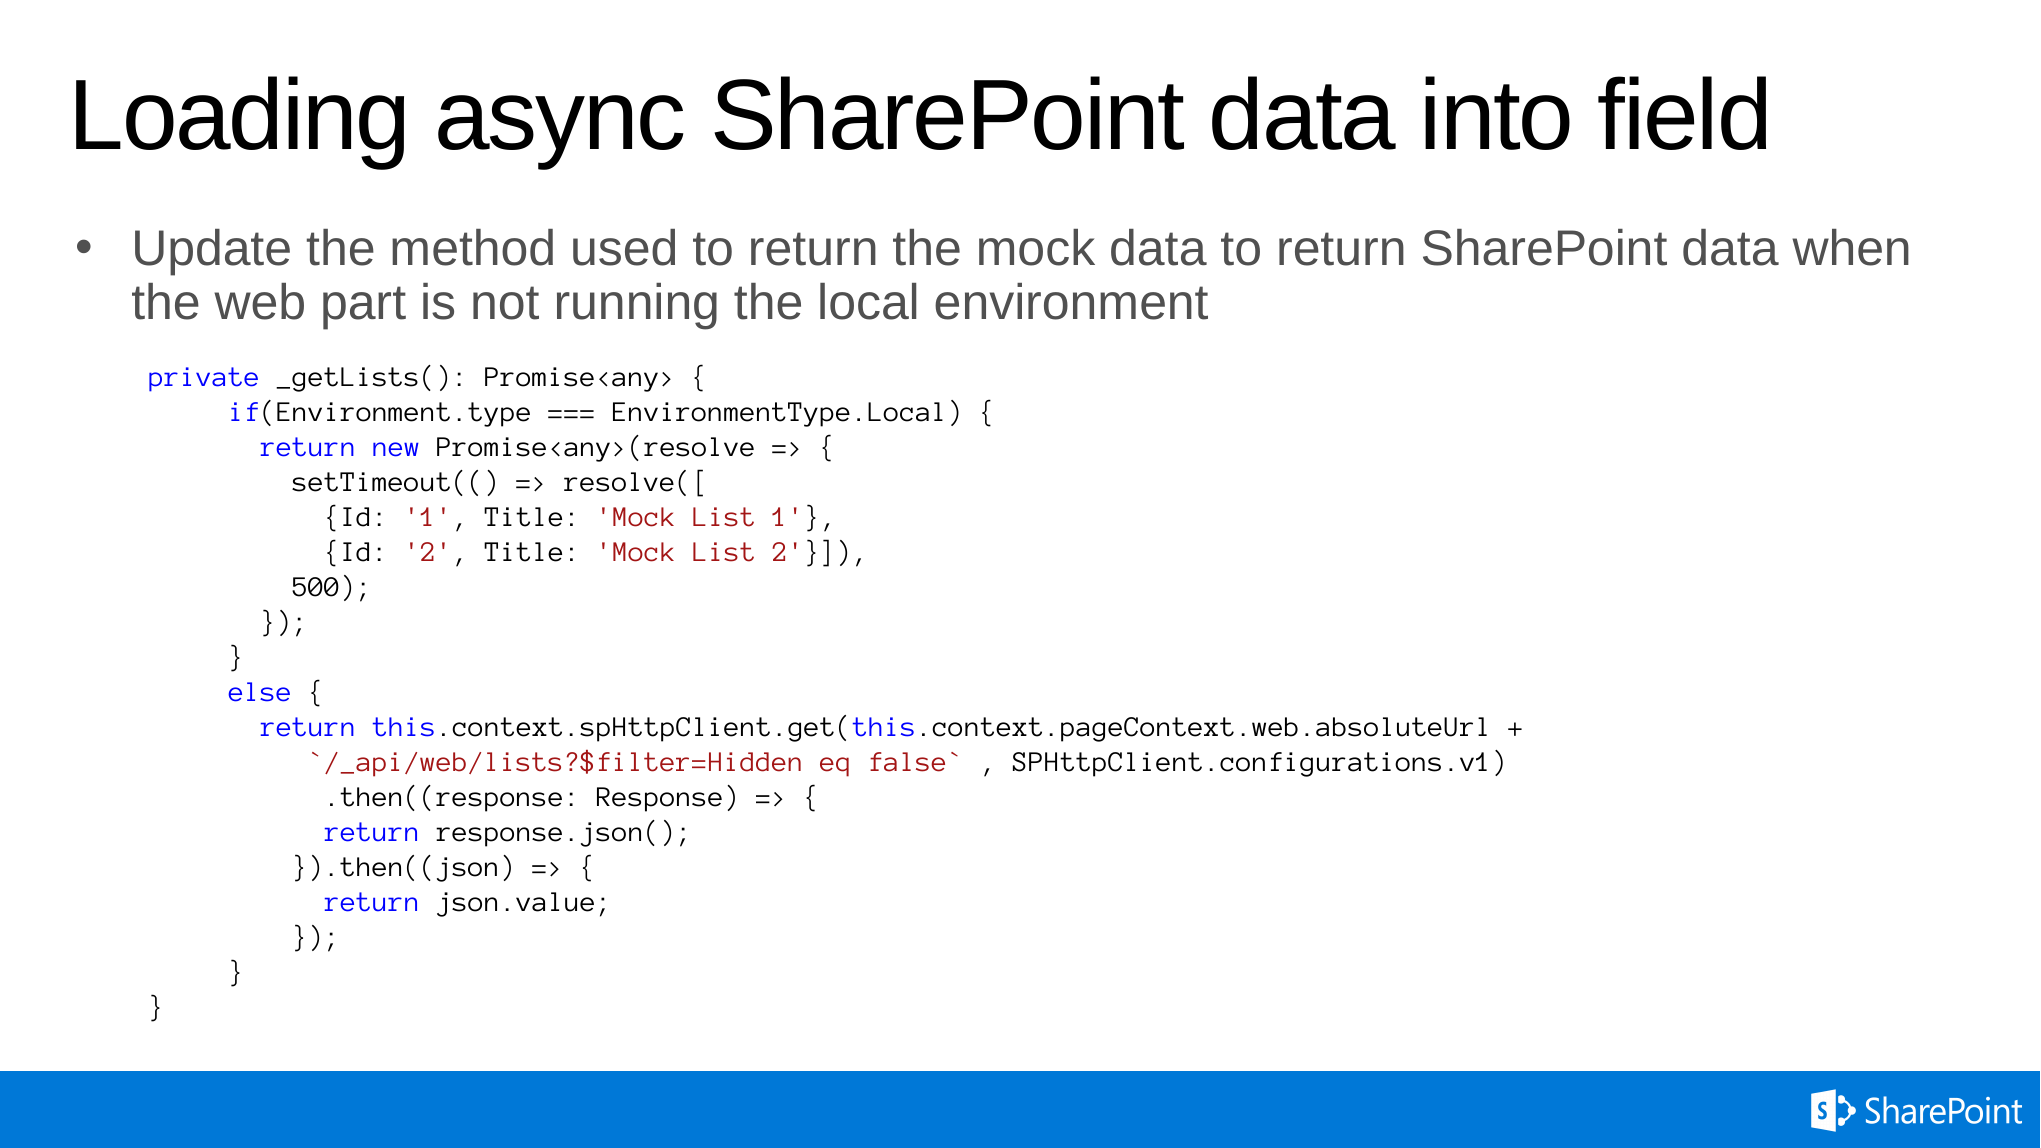

# Loading async SharePoint data into field
Update the method used to return the mock data to return SharePoint data when the web part is not running the local environment
private _getLists(): Promise<any> {
     if(Environment.type === EnvironmentType.Local) {
       return new Promise<any>(resolve => {
         setTimeout(() => resolve([
           {Id: '1', Title: 'Mock List 1'},
           {Id: '2', Title: 'Mock List 2'}]),
         500);
       });
     }
     else {
       return this.context.spHttpClient.get(this.context.pageContext.web.absoluteUrl +
          `/_api/web/lists?$filter=Hidden eq false` , SPHttpClient.configurations.v1)
           .then((response: Response) => {
           return response.json();
         }).then((json) => {
           return json.value;
         });
     }
}